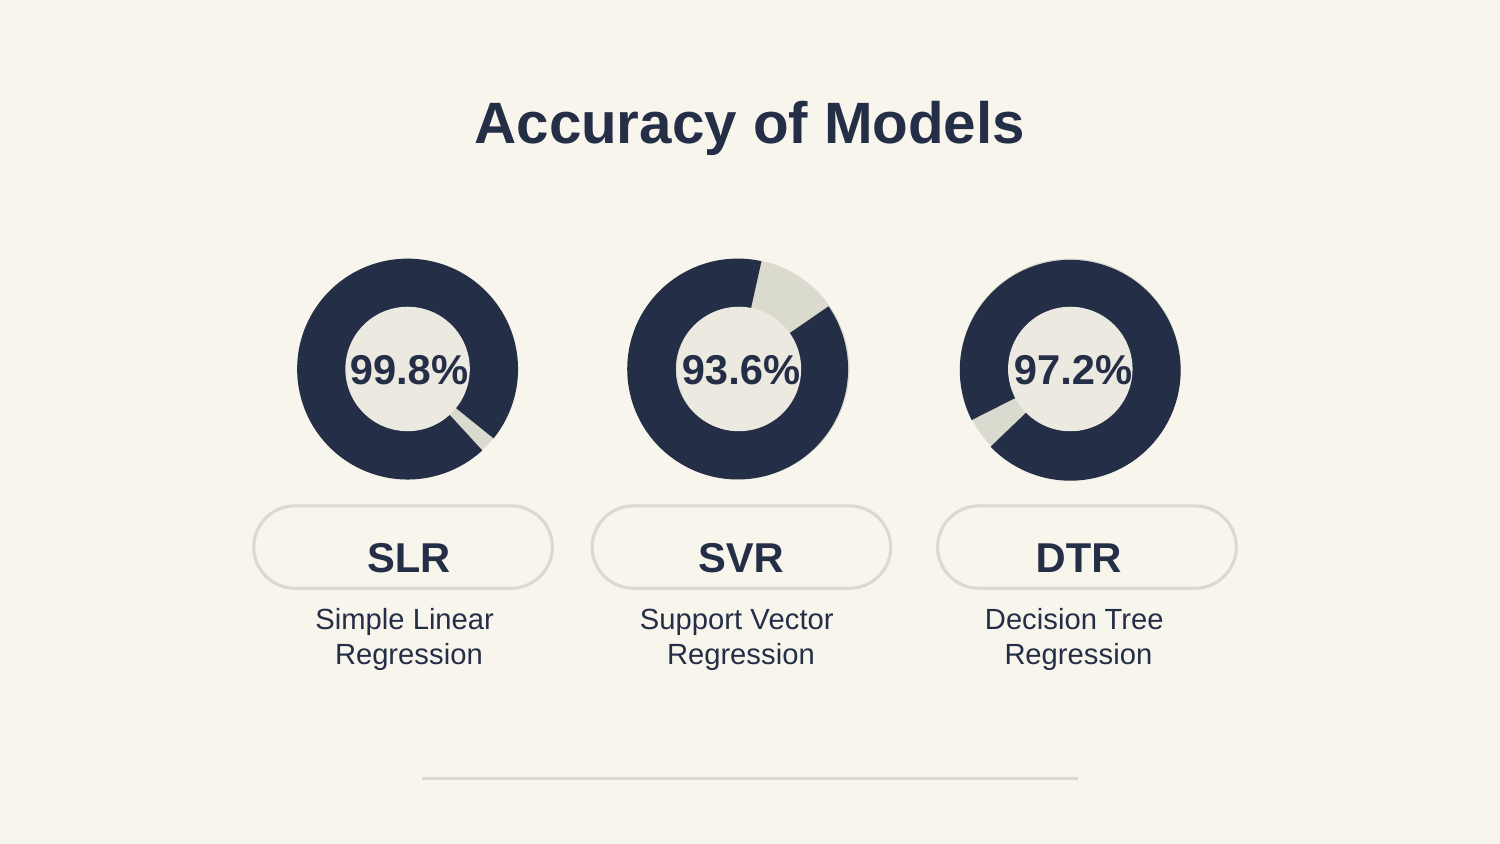

# Accuracy of Models

99.8%
93.6%
97.2%

SLR
SVR
DTR
Simple Linear
Regression
Support Vector
Regression
Decision Tree
Regression